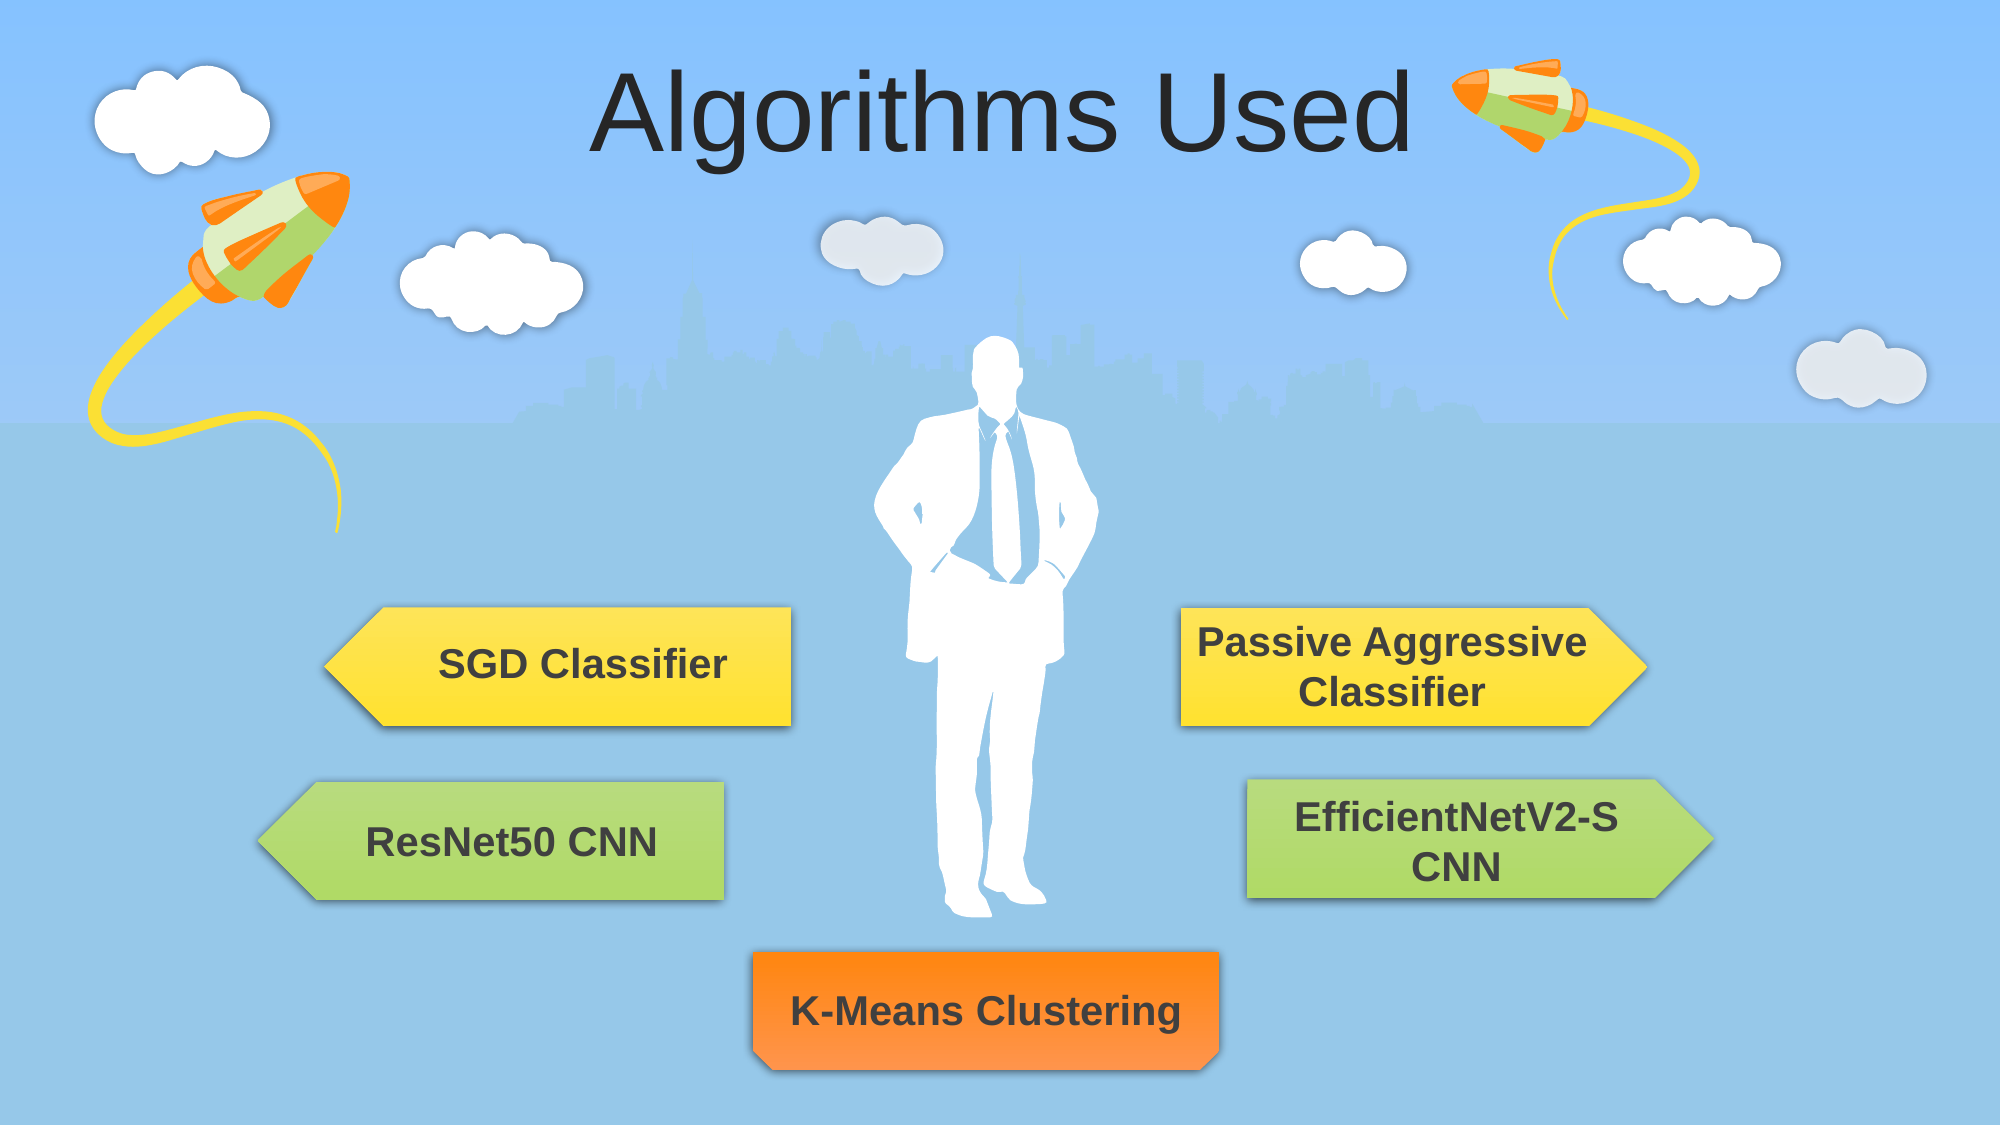

Algorithms Used

Passive Aggressive Classifier

SGD Classifier

EfficientNetV2-S CNN

ResNet50 CNN

K-Means Clustering